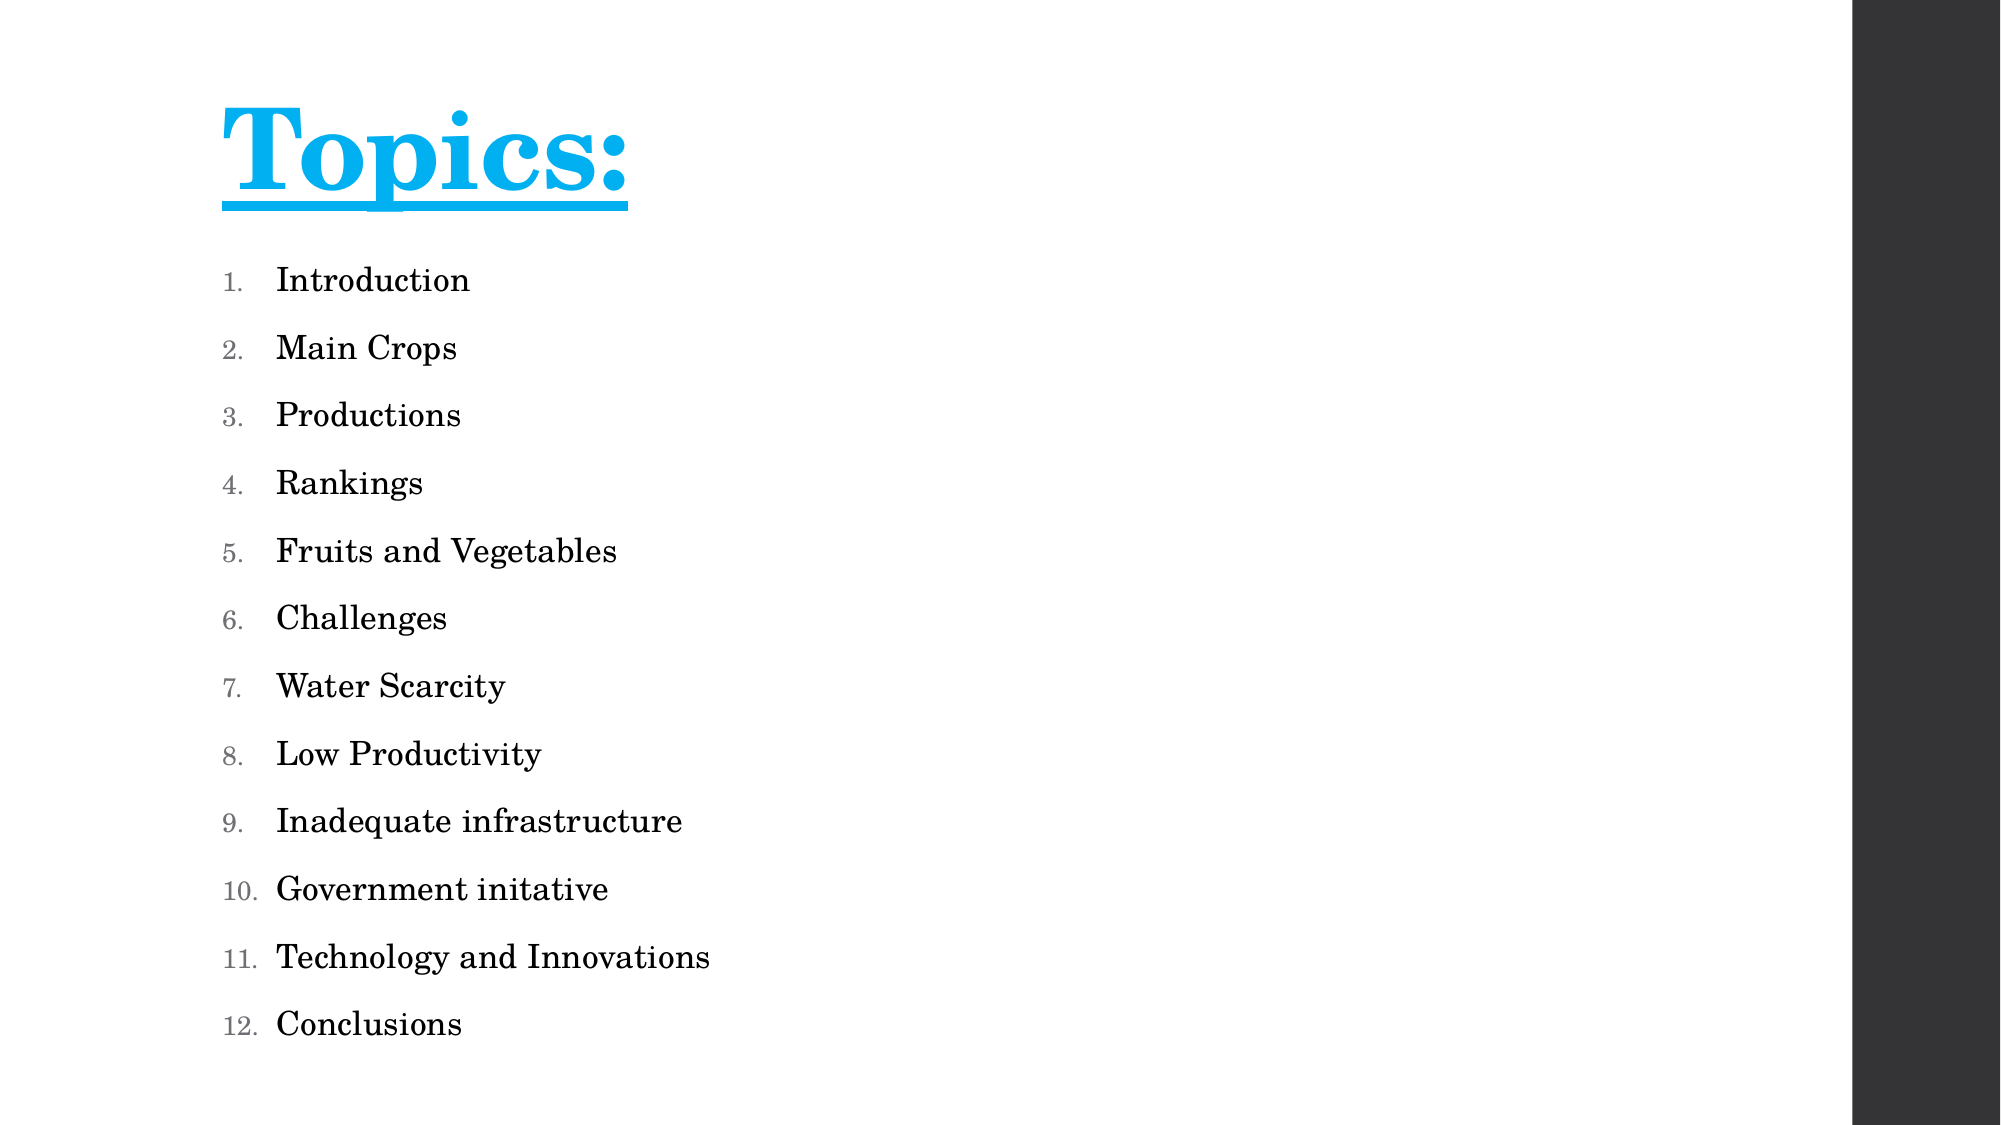

# Topics:
Introduction
Main Crops
Productions
Rankings
Fruits and Vegetables
Challenges
Water Scarcity
Low Productivity
Inadequate infrastructure
Government initative
Technology and Innovations
Conclusions